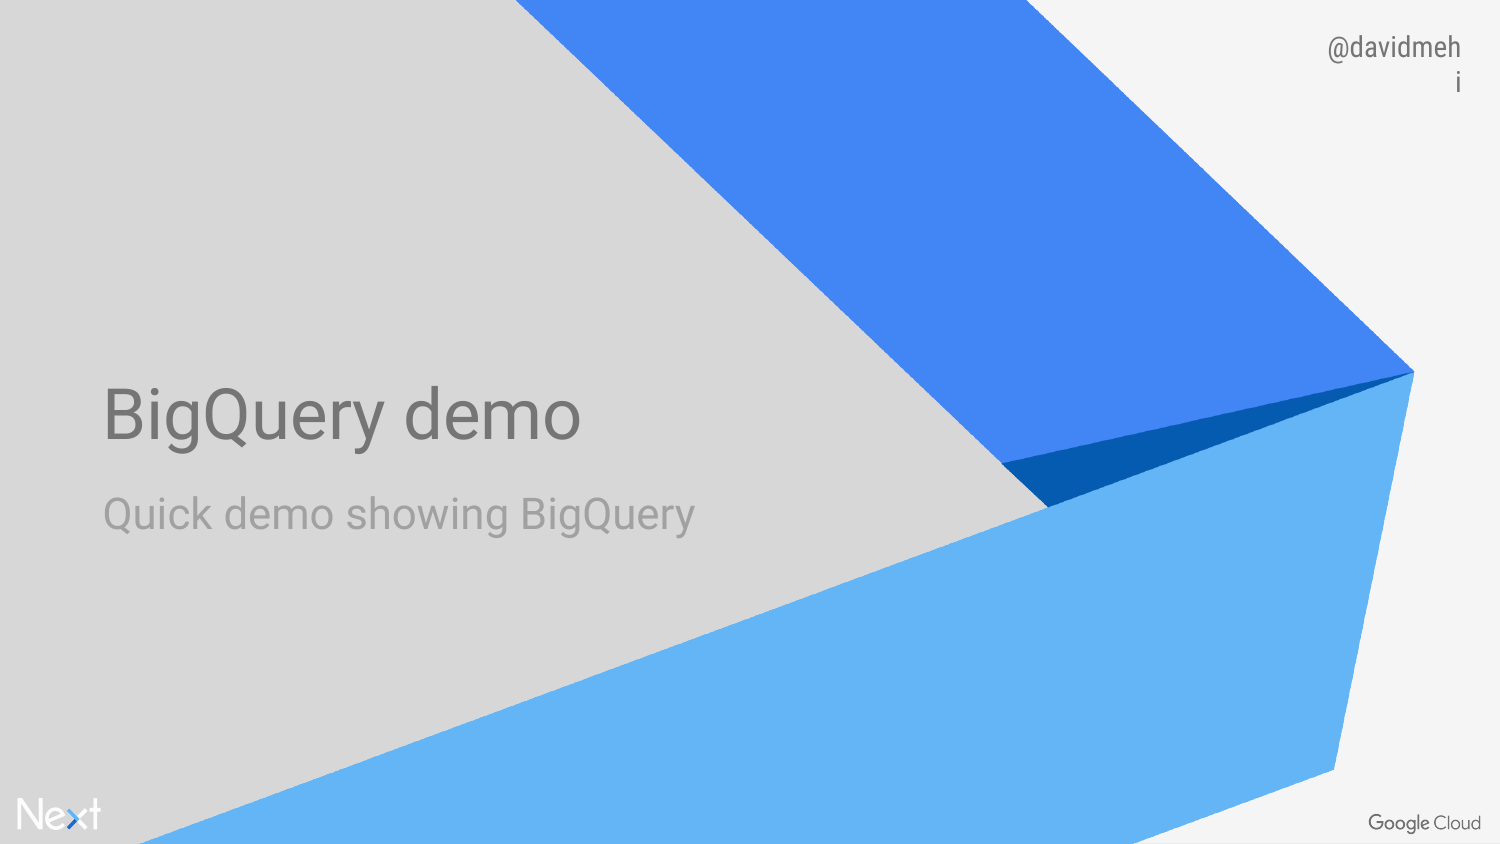

# BigQuery demo
Quick demo showing BigQuery